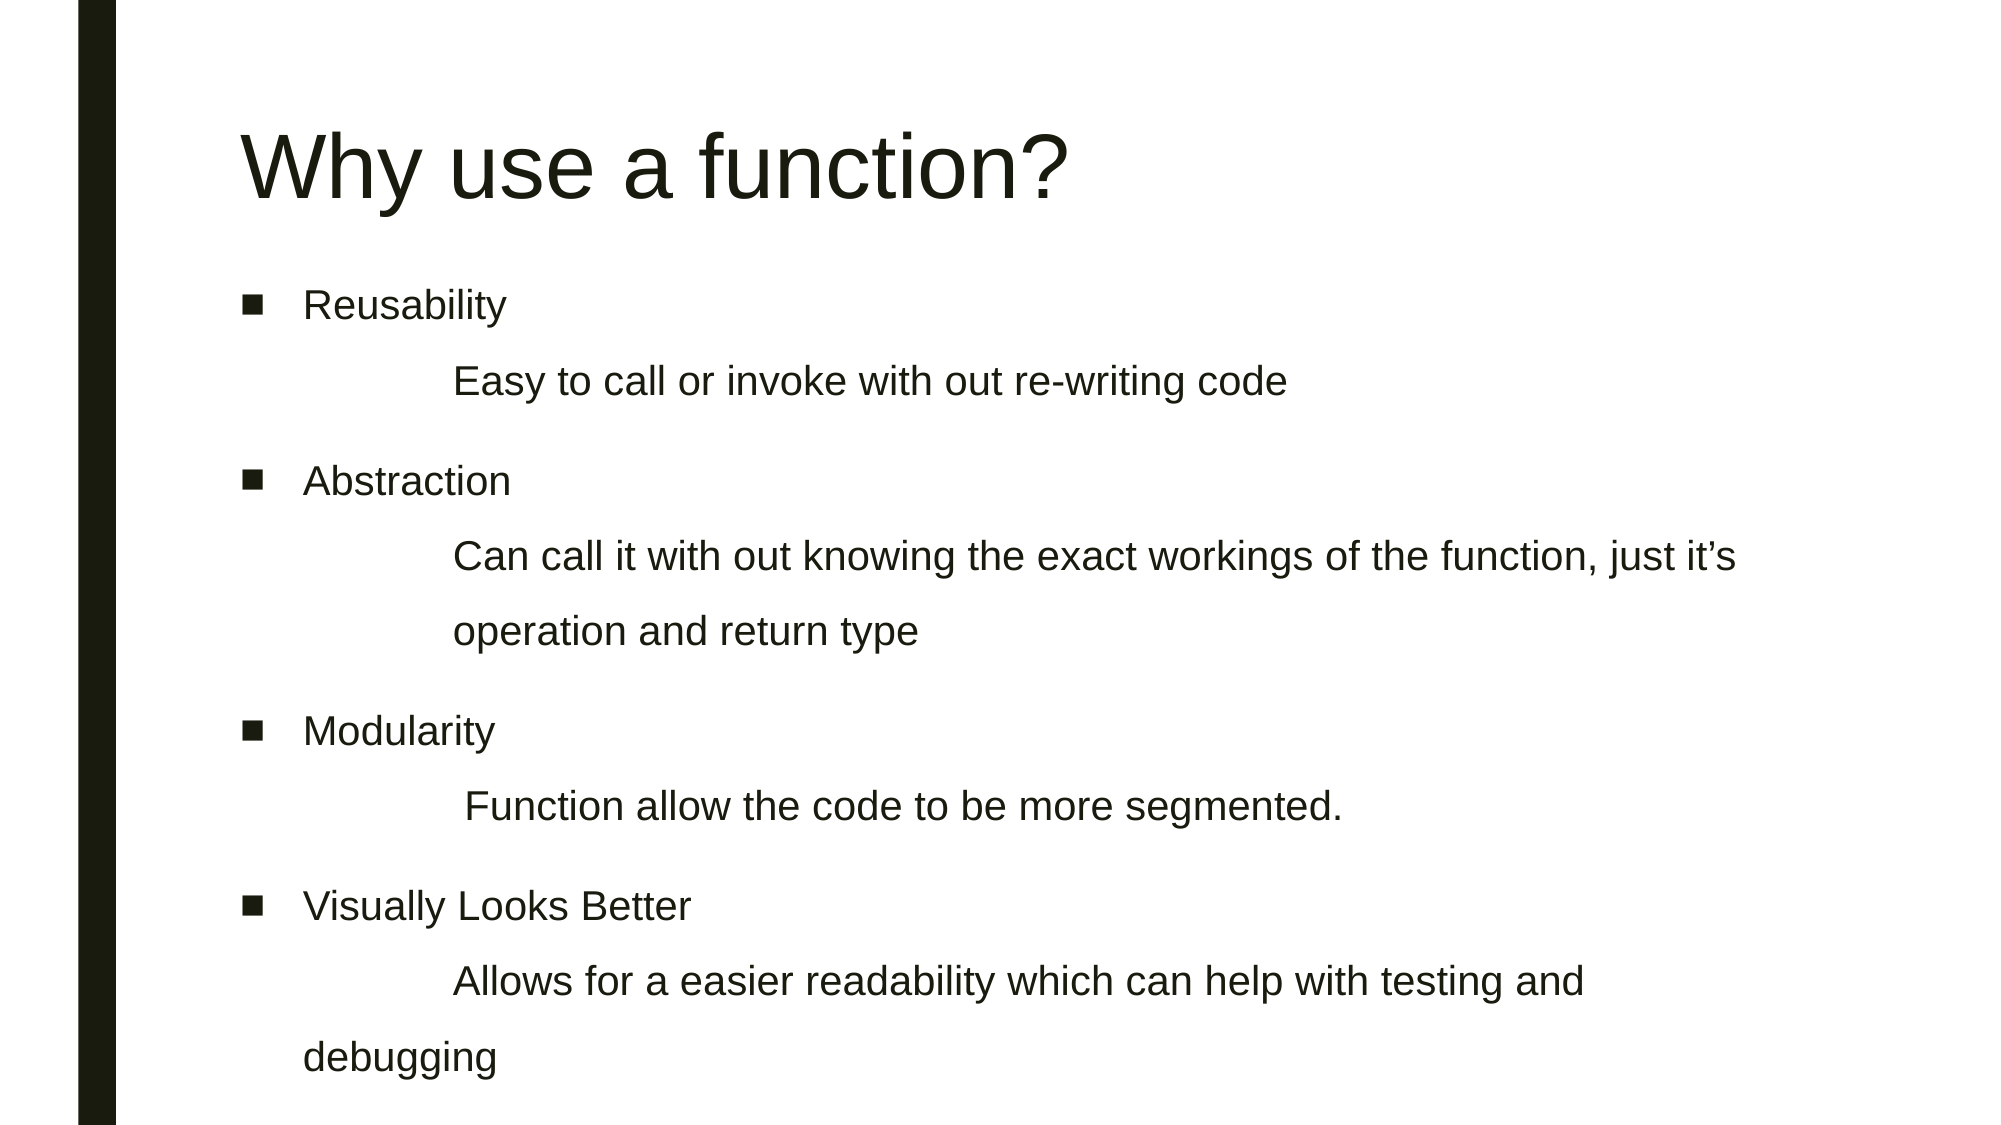

# Why use a function?
Reusability
	Easy to call or invoke with out re-writing code
Abstraction
	Can call it with out knowing the exact workings of the function, just it’s 	operation and return type
Modularity
	 Function allow the code to be more segmented.
Visually Looks Better
	Allows for a easier readability which can help with testing and debugging